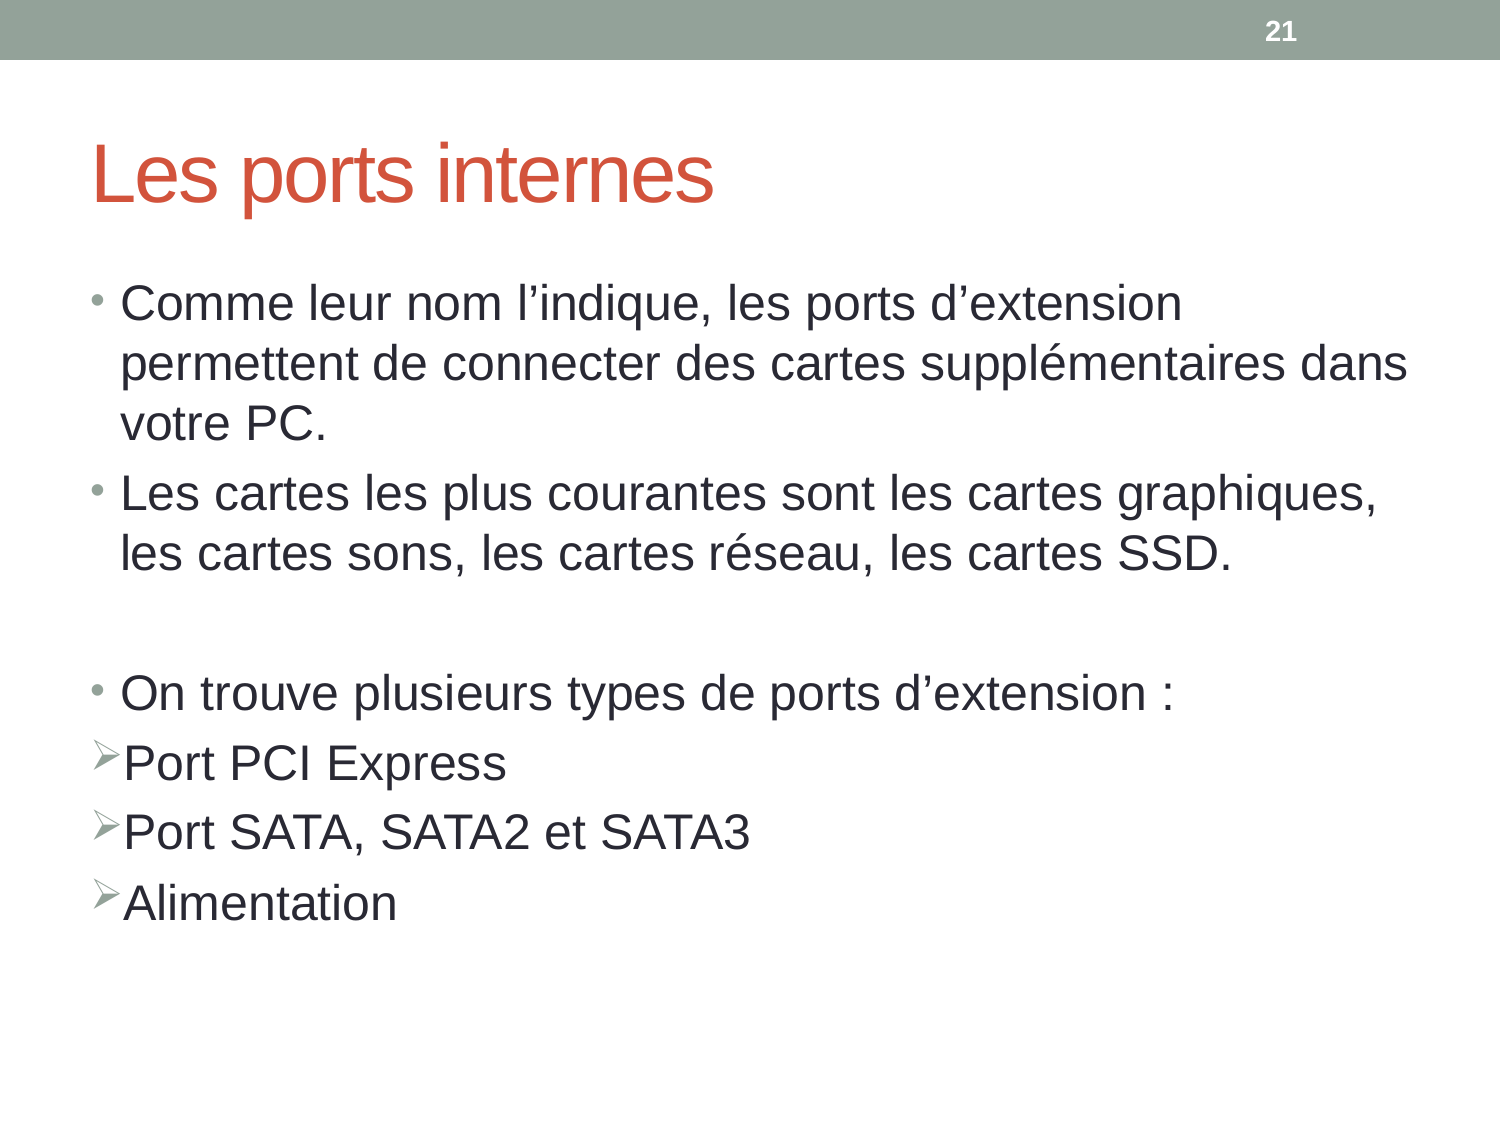

21
# Les ports internes
Comme leur nom l’indique, les ports d’extension permettent de connecter des cartes supplémentaires dans votre PC.
Les cartes les plus courantes sont les cartes graphiques, les cartes sons, les cartes réseau, les cartes SSD.

On trouve plusieurs types de ports d’extension :
Port PCI Express
Port SATA, SATA2 et SATA3
Alimentation